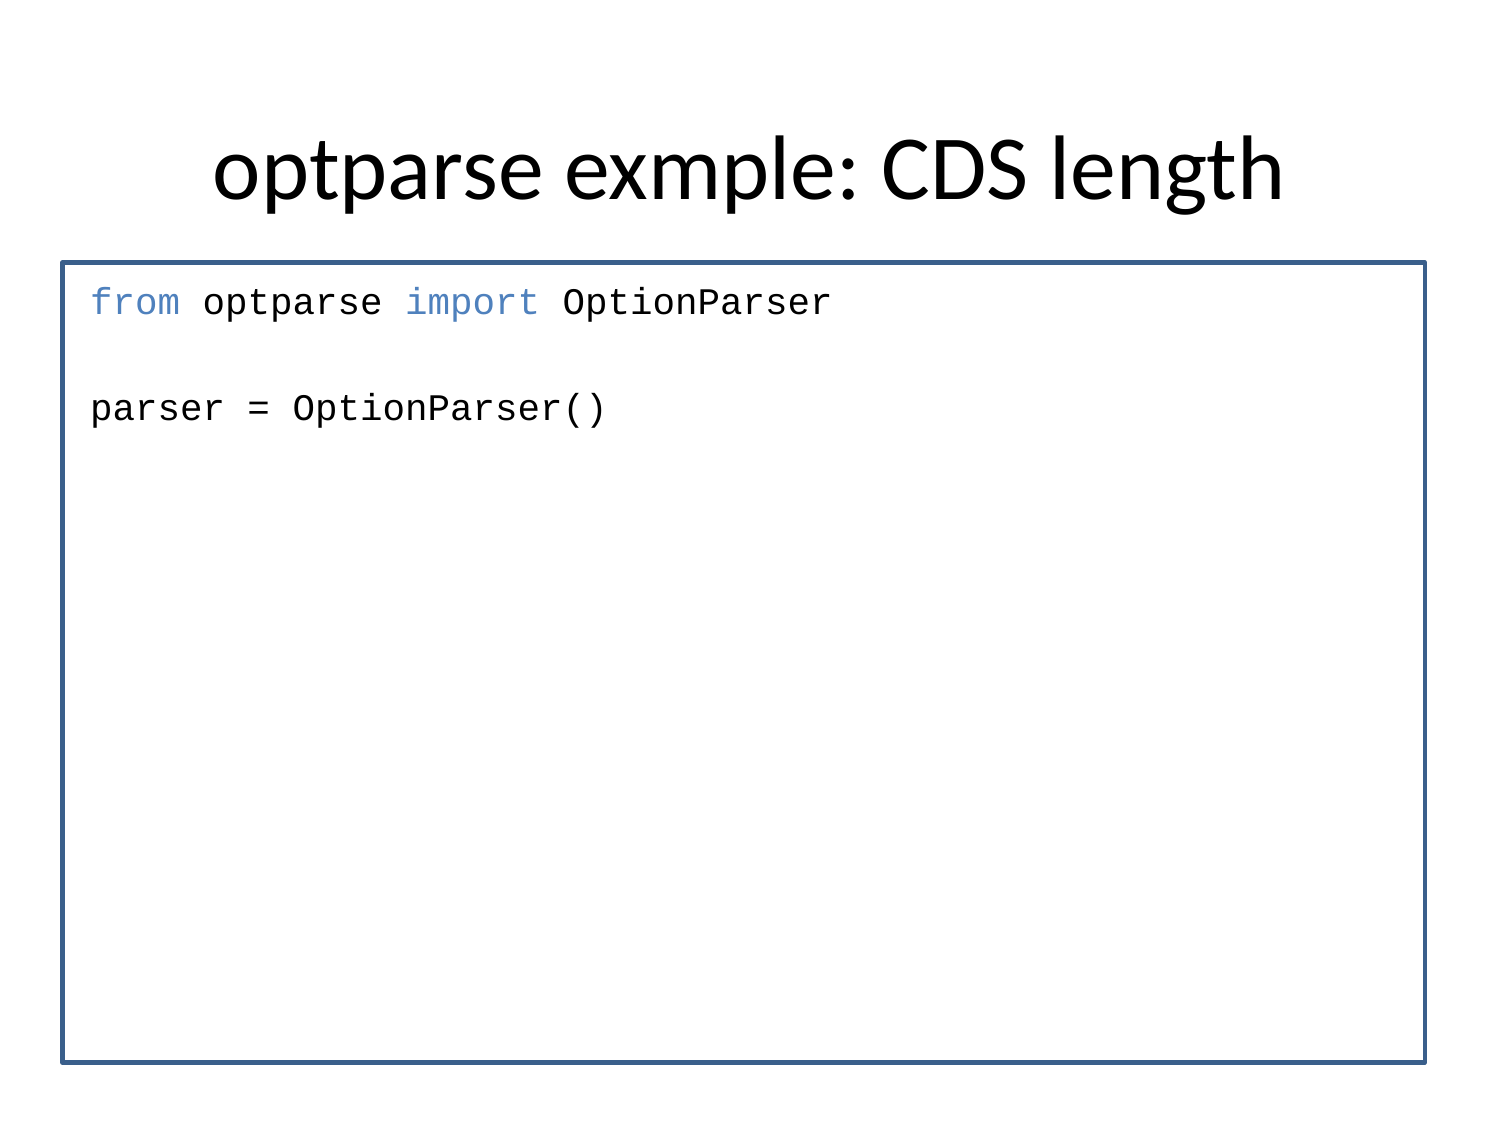

# optparse exmple: CDS length

from optparse import OptionParser

parser = OptionParser()